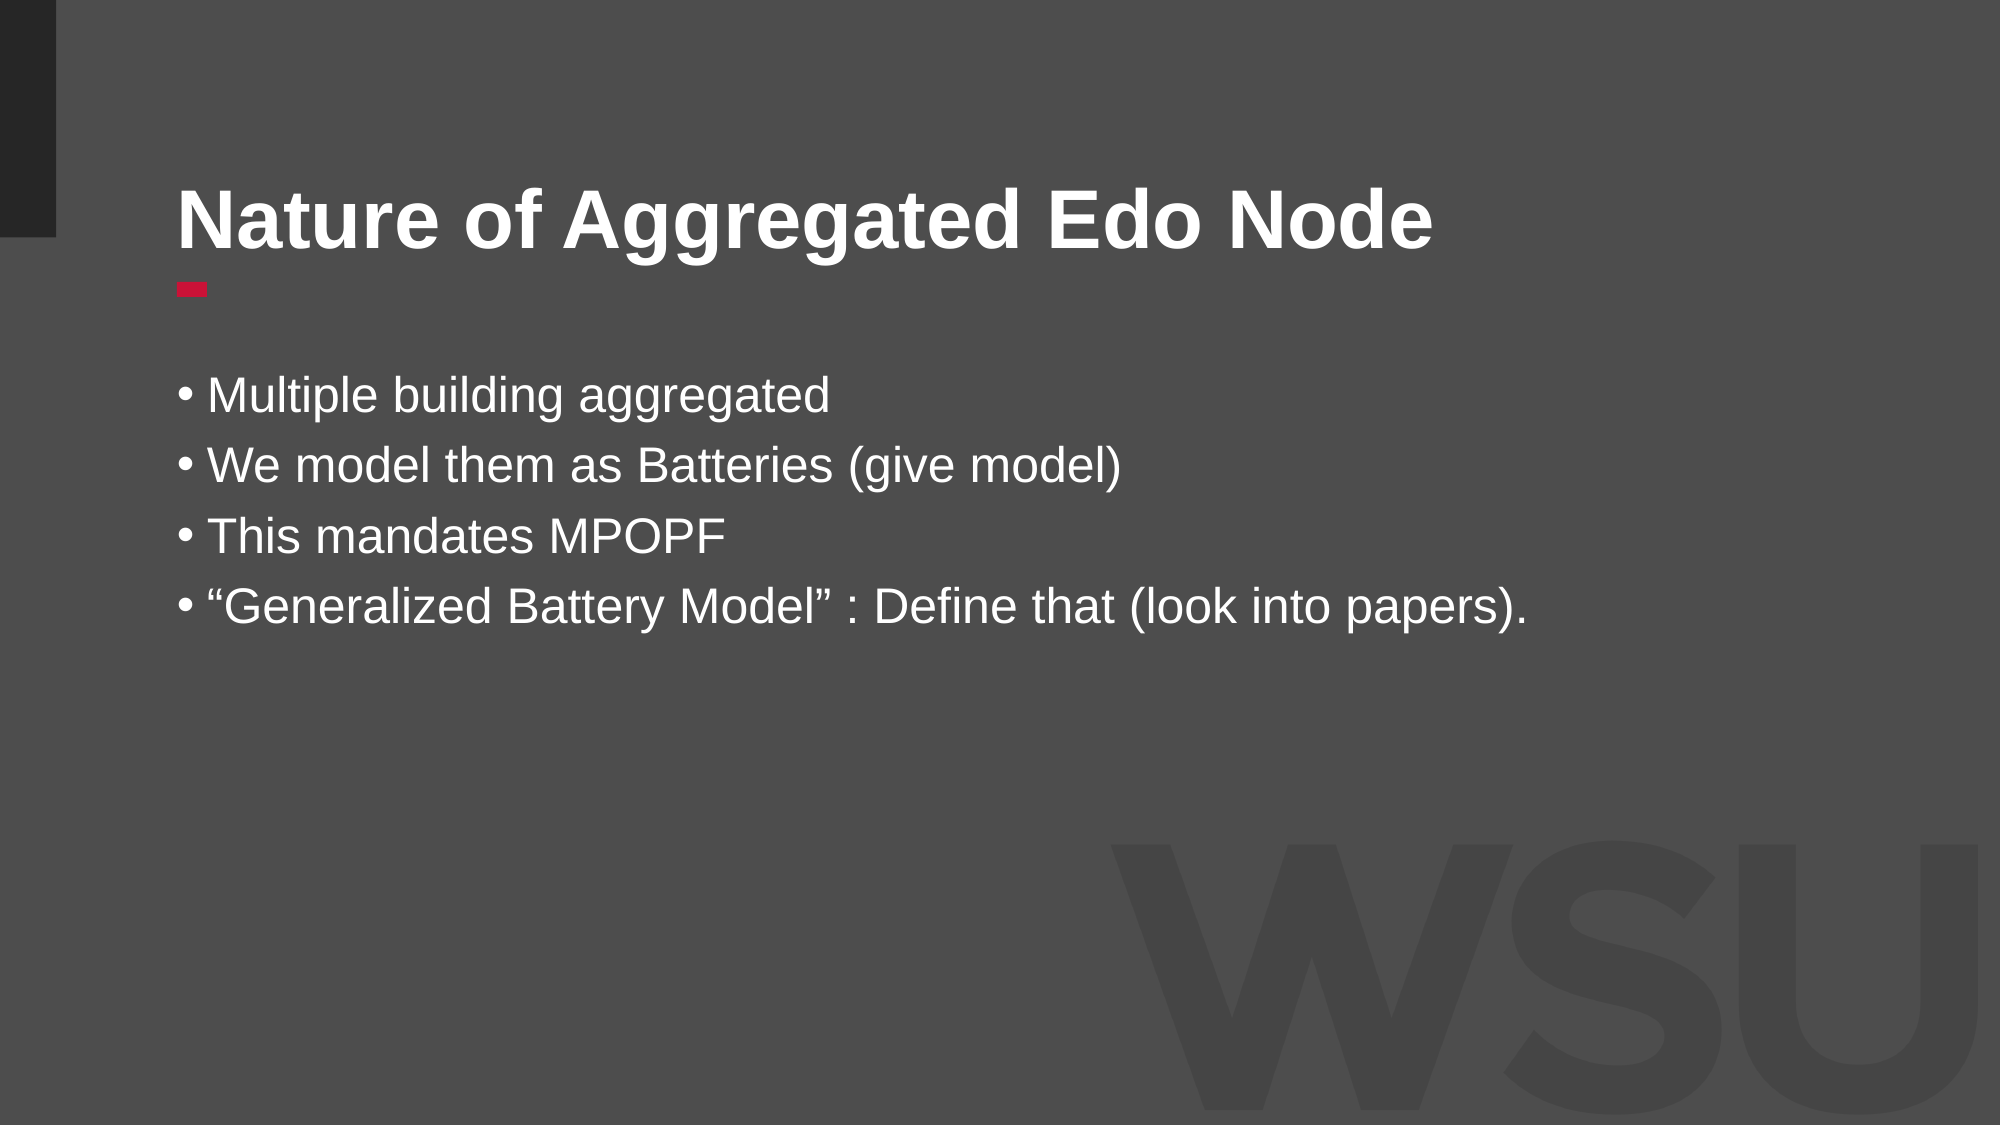

# Nature of Aggregated Edo Node
Multiple building aggregated
We model them as Batteries (give model)
This mandates MPOPF
“Generalized Battery Model” : Define that (look into papers).